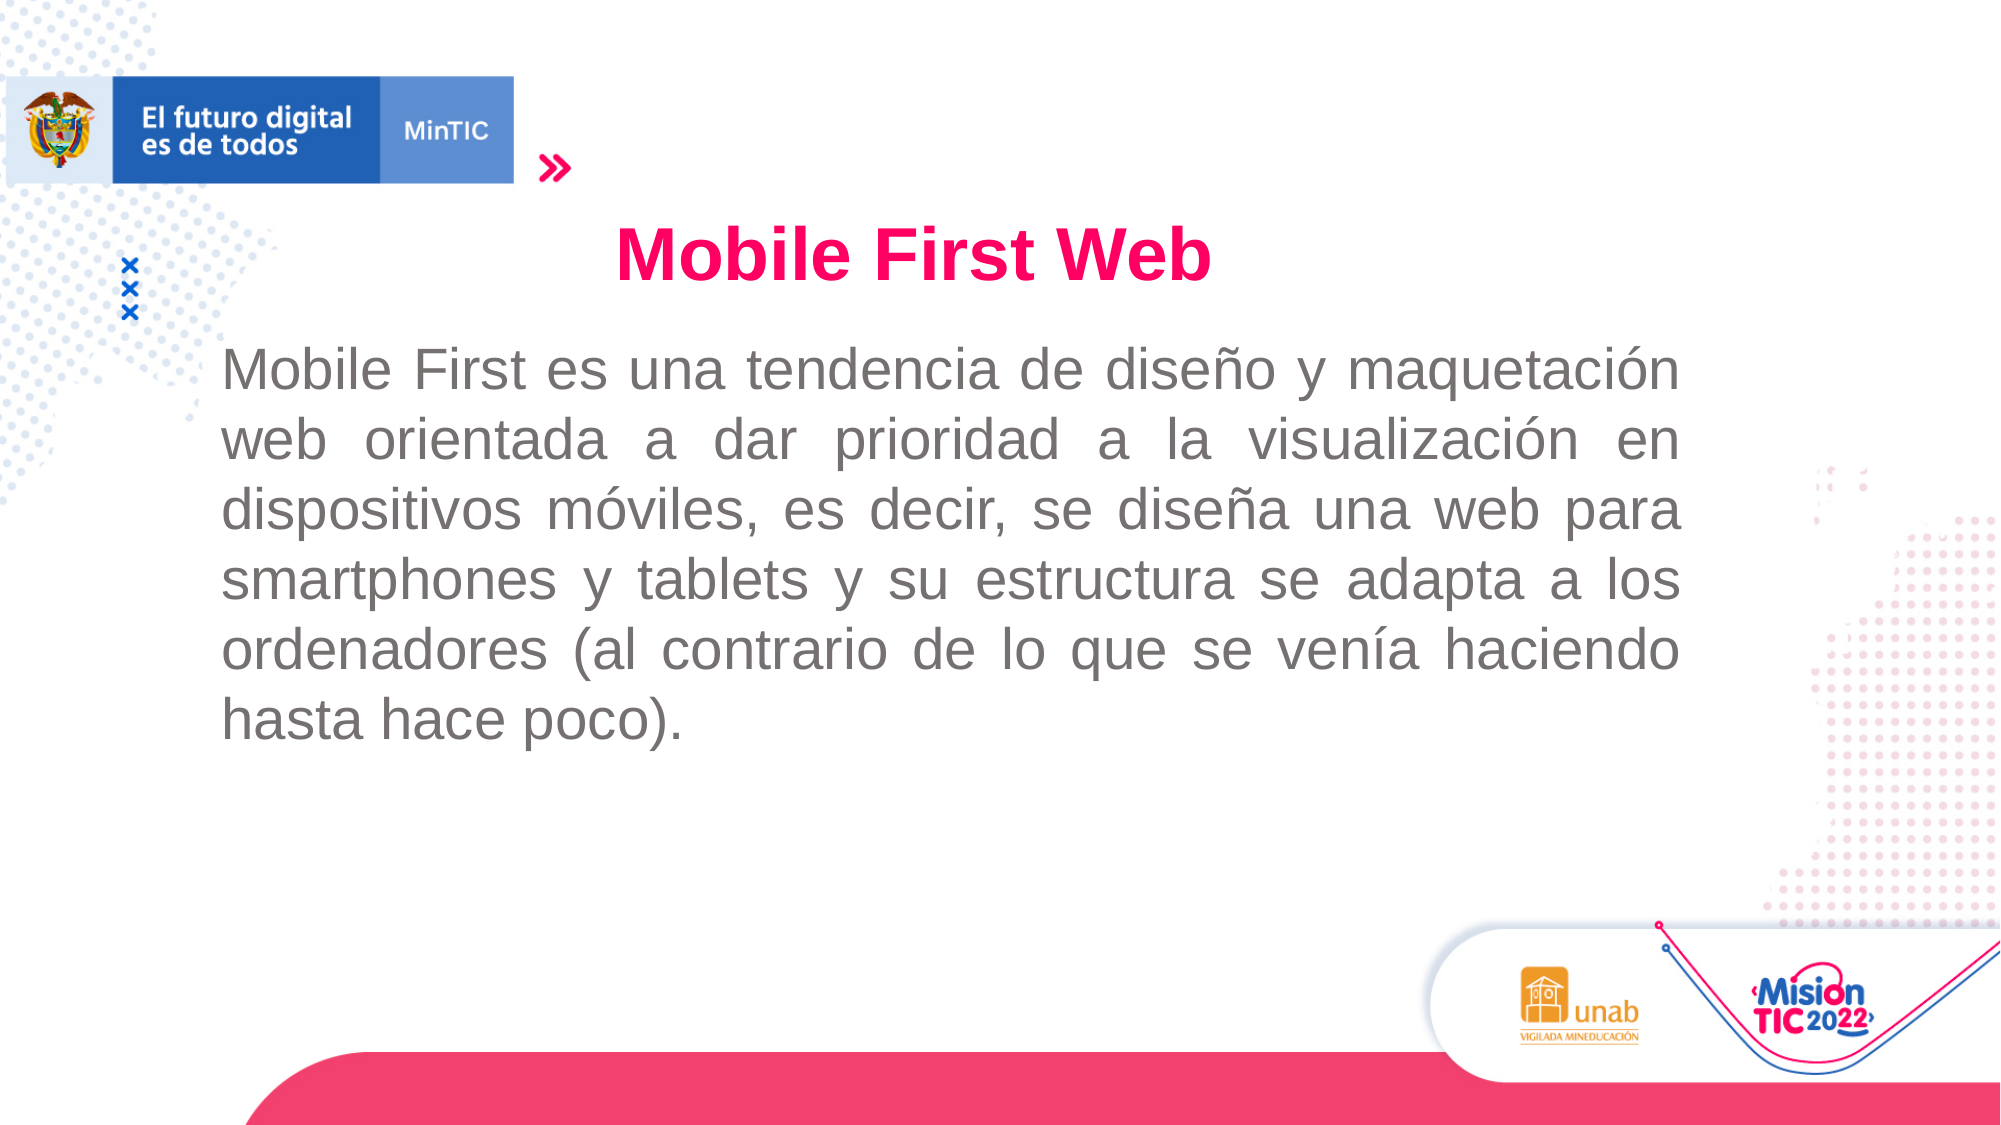

Mobile First Web
Mobile First es una tendencia de diseño y maquetación web orientada a dar prioridad a la visualización en dispositivos móviles, es decir, se diseña una web para smartphones y tablets y su estructura se adapta a los ordenadores (al contrario de lo que se venía haciendo hasta hace poco).